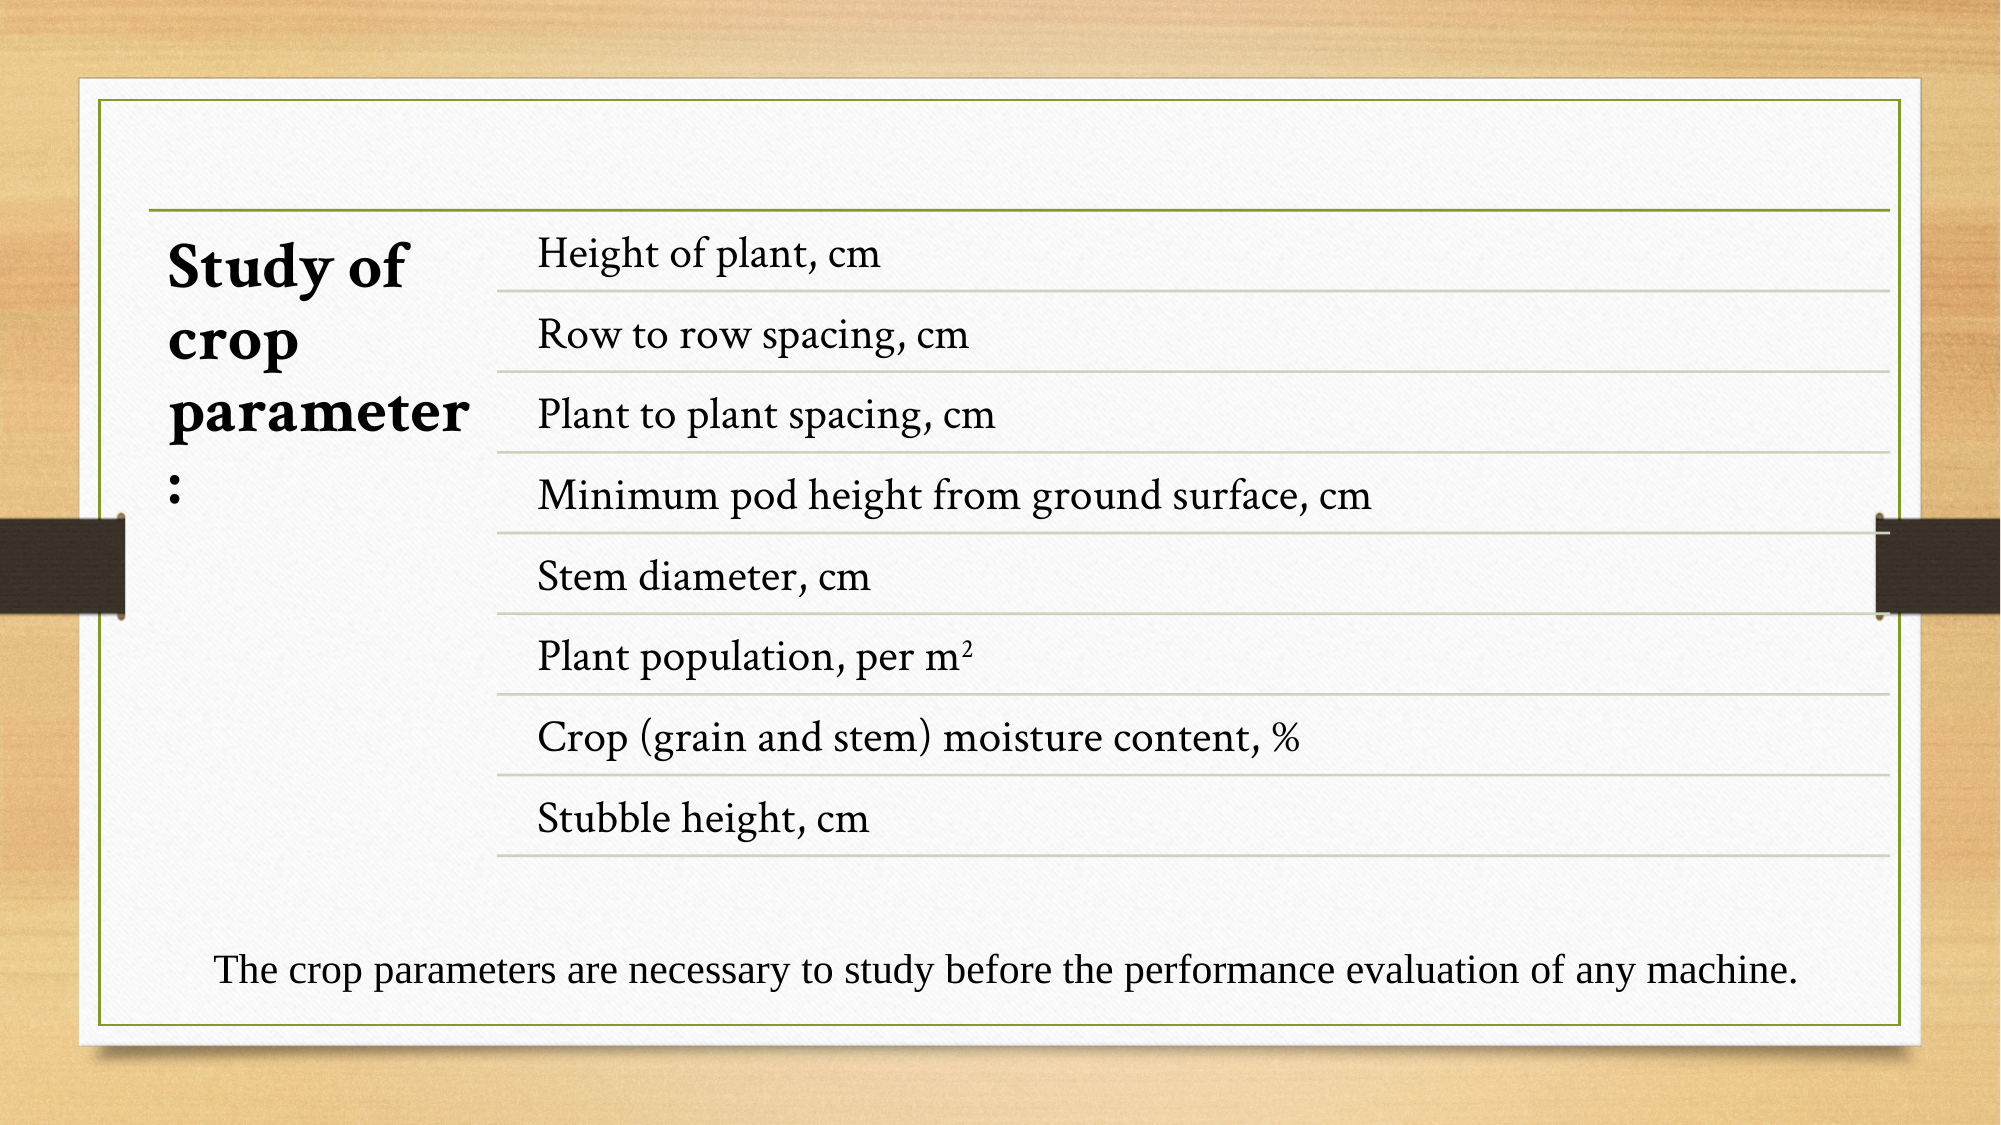

Study of crop parameter:
Height of plant, cm
Row to row spacing, cm
Plant to plant spacing, cm
Minimum pod height from ground surface, cm
Stem diameter, cm
Plant population, per m2
Crop (grain and stem) moisture content, %
Stubble height, cm
The crop parameters are necessary to study before the performance evaluation of any machine.